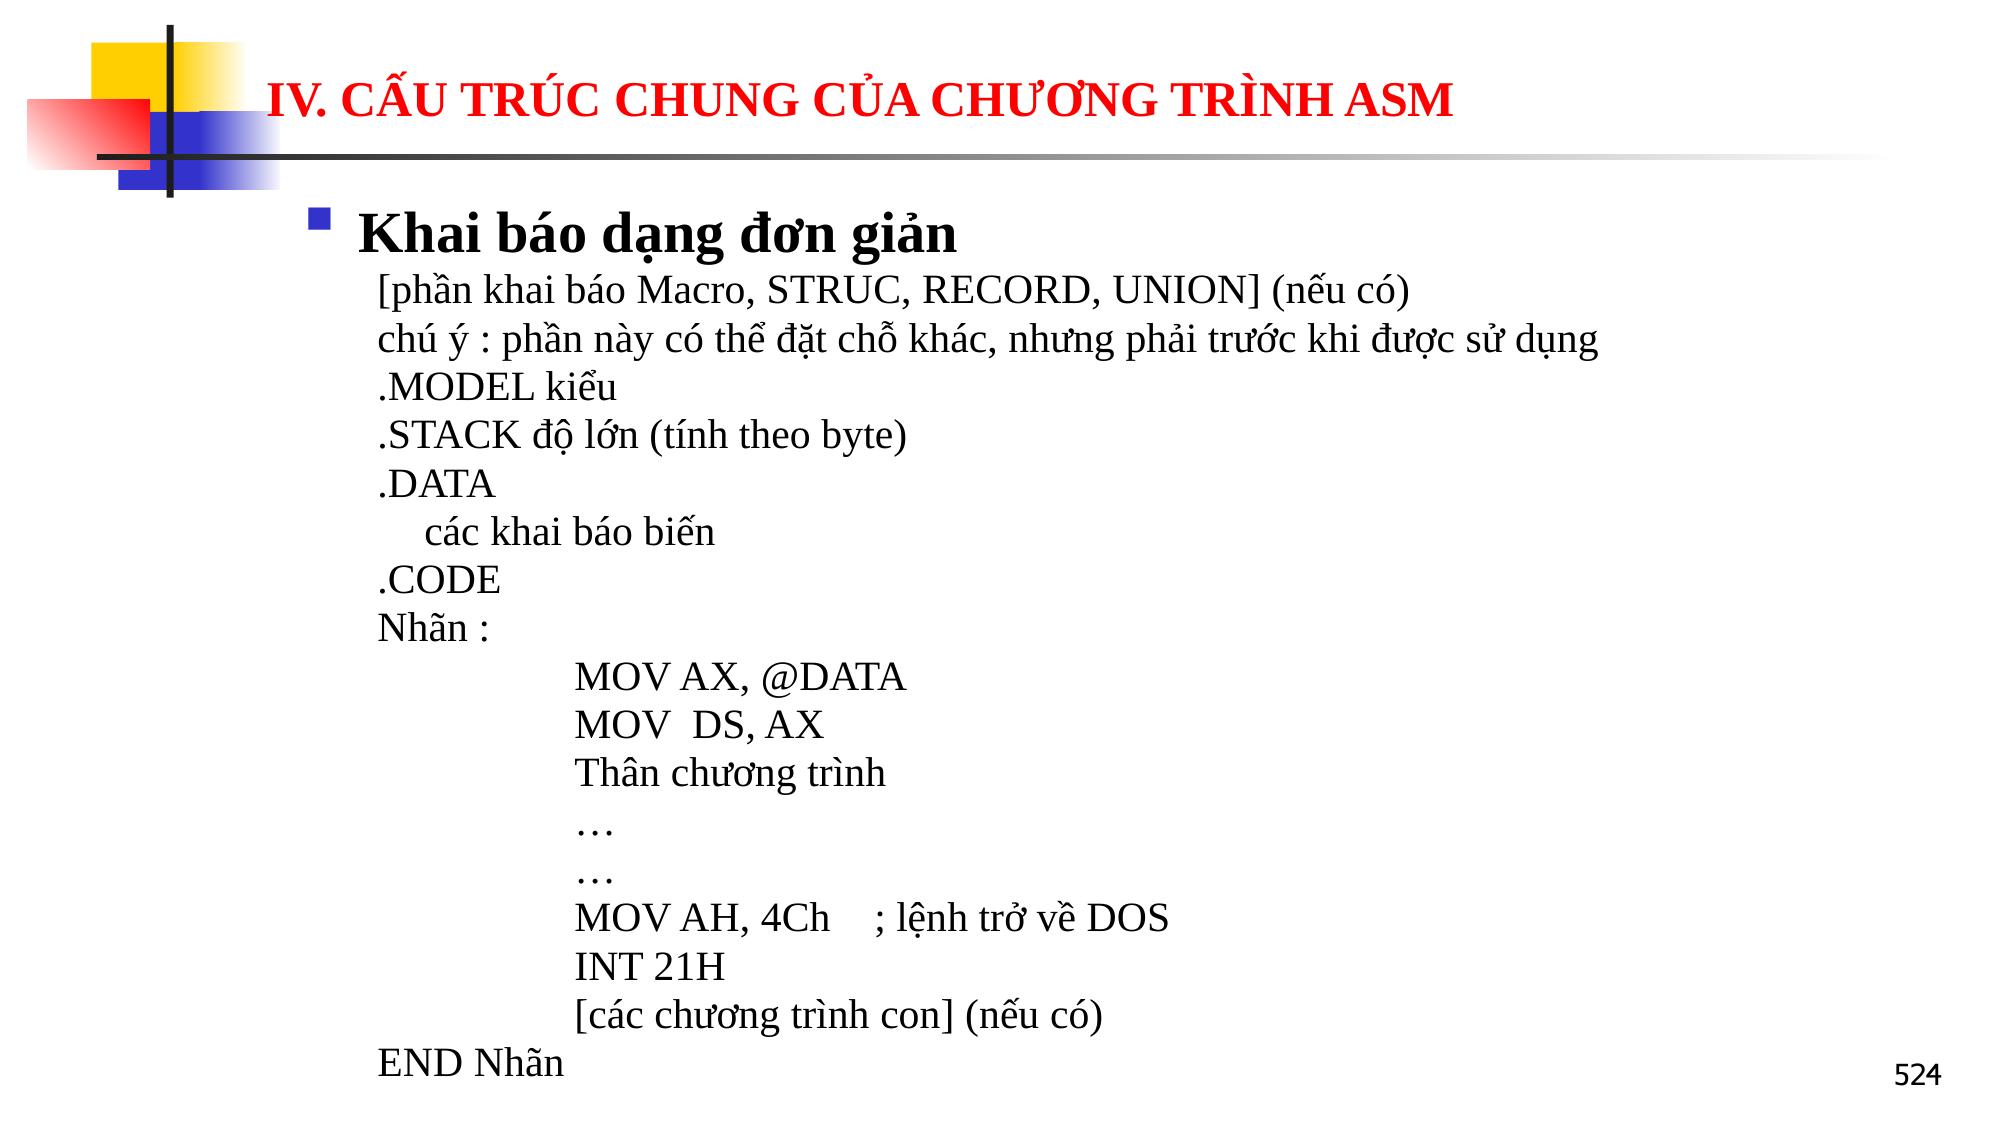

# IV. CẤU TRÚC CHUNG CỦA CHƯƠNG TRÌNH ASM
Khai báo dạng đơn giản
[phần khai báo Macro, STRUC, RECORD, UNION] (nếu có)
chú ý : phần này có thể đặt chỗ khác, nhưng phải trước khi được sử dụng
.MODEL kiểu
.STACK độ lớn (tính theo byte)
.DATA
	các khai báo biến
.CODE
Nhãn :
		MOV AX, @DATA
		MOV  DS, AX
		Thân chương trình
		…
		…
		MOV AH, 4Ch	; lệnh trở về DOS
		INT 21H
		[các chương trình con] (nếu có)
END Nhãn
524